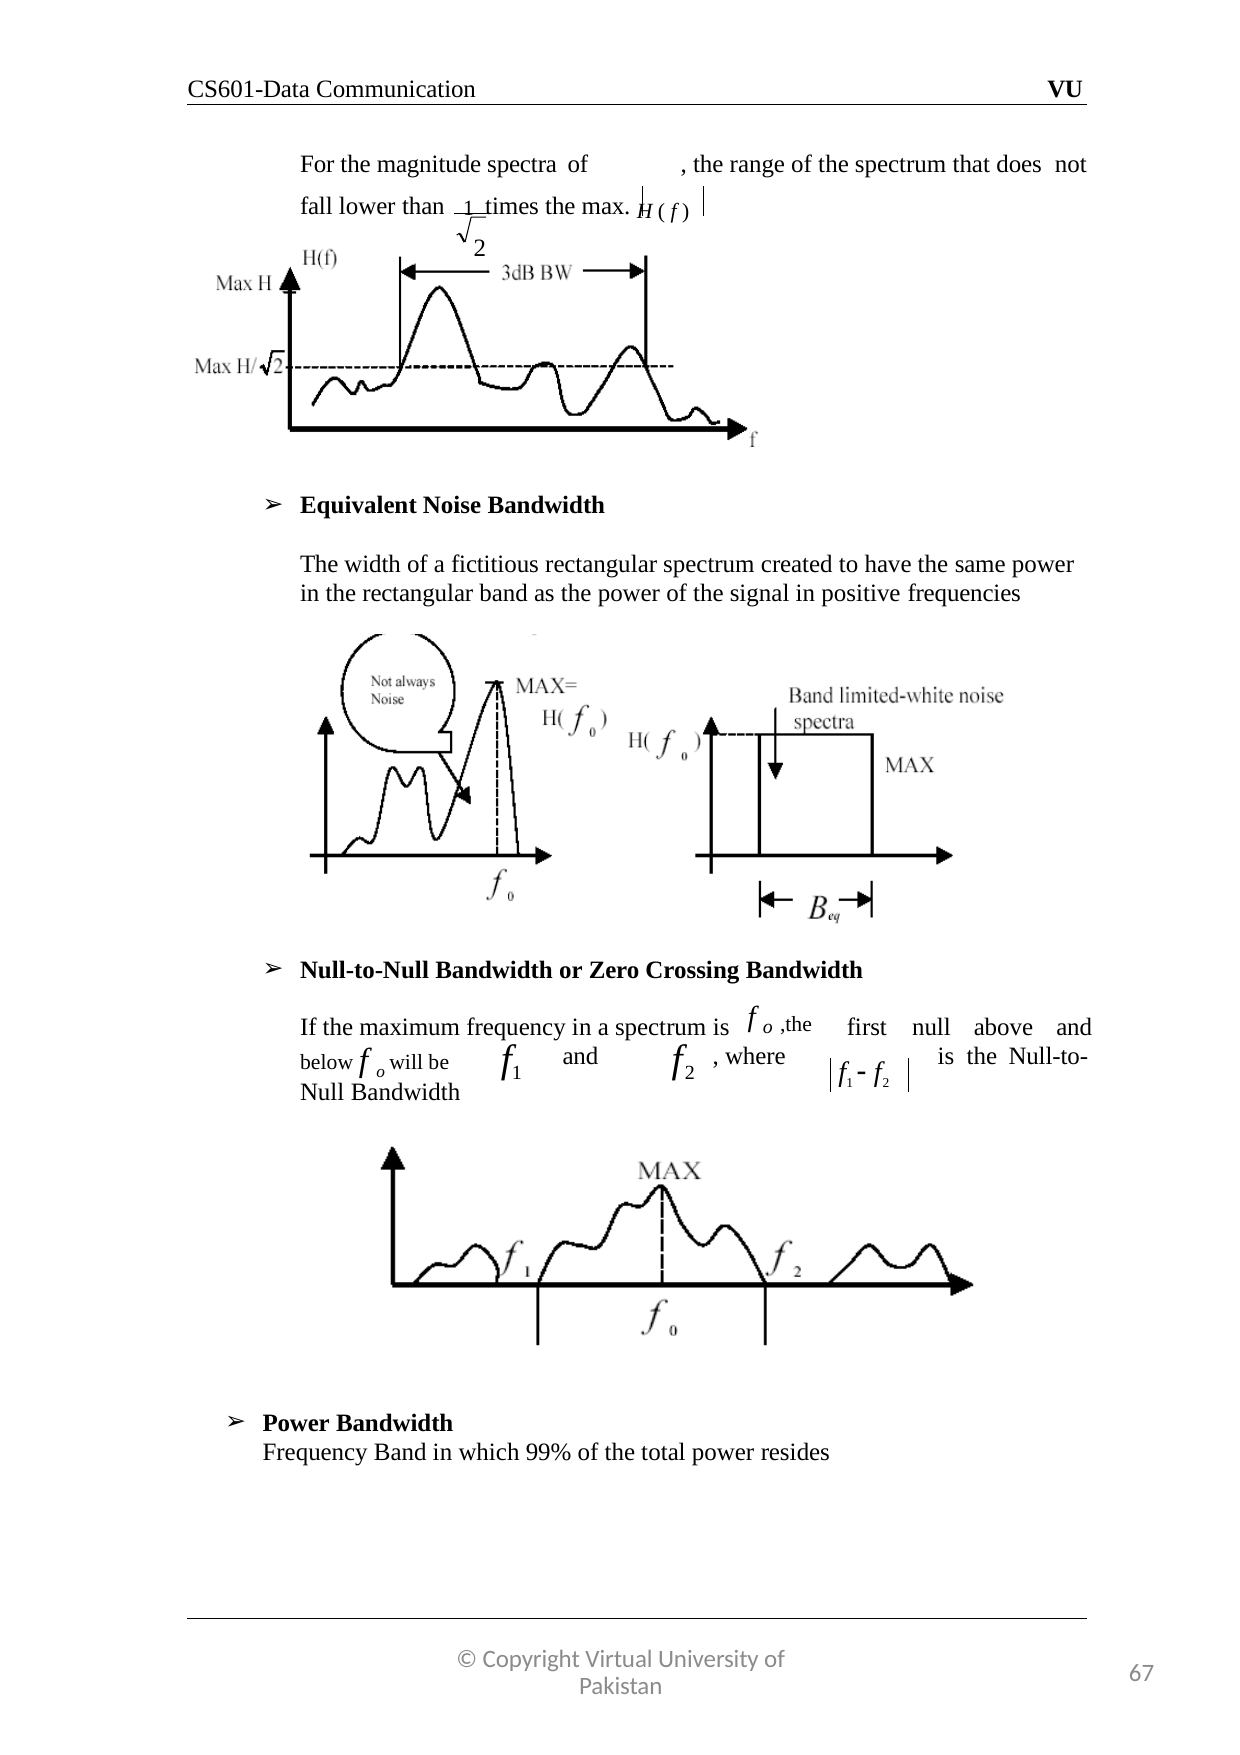

CS601-Data Communication
VU

For the magnitude spectra of
, the range of the spectrum that does not
fall lower than   1  times the max. H ( f )
2

Equivalent Noise Bandwidth

The width of a fictitious rectangular spectrum created to have the same power  in the rectangular band as the power of the signal in positive frequencies

Null-to-Null Bandwidth or Zero Crossing Bandwidth
f o ,the
If the maximum frequency in a spectrum is
first	null	above	and
f1	f2
below f o will be  Null Bandwidth
and
, where
is  the Null-to-
f1 − f2

Power Bandwidth
Frequency Band in which 99% of the total power resides

© Copyright Virtual University of Pakistan
67